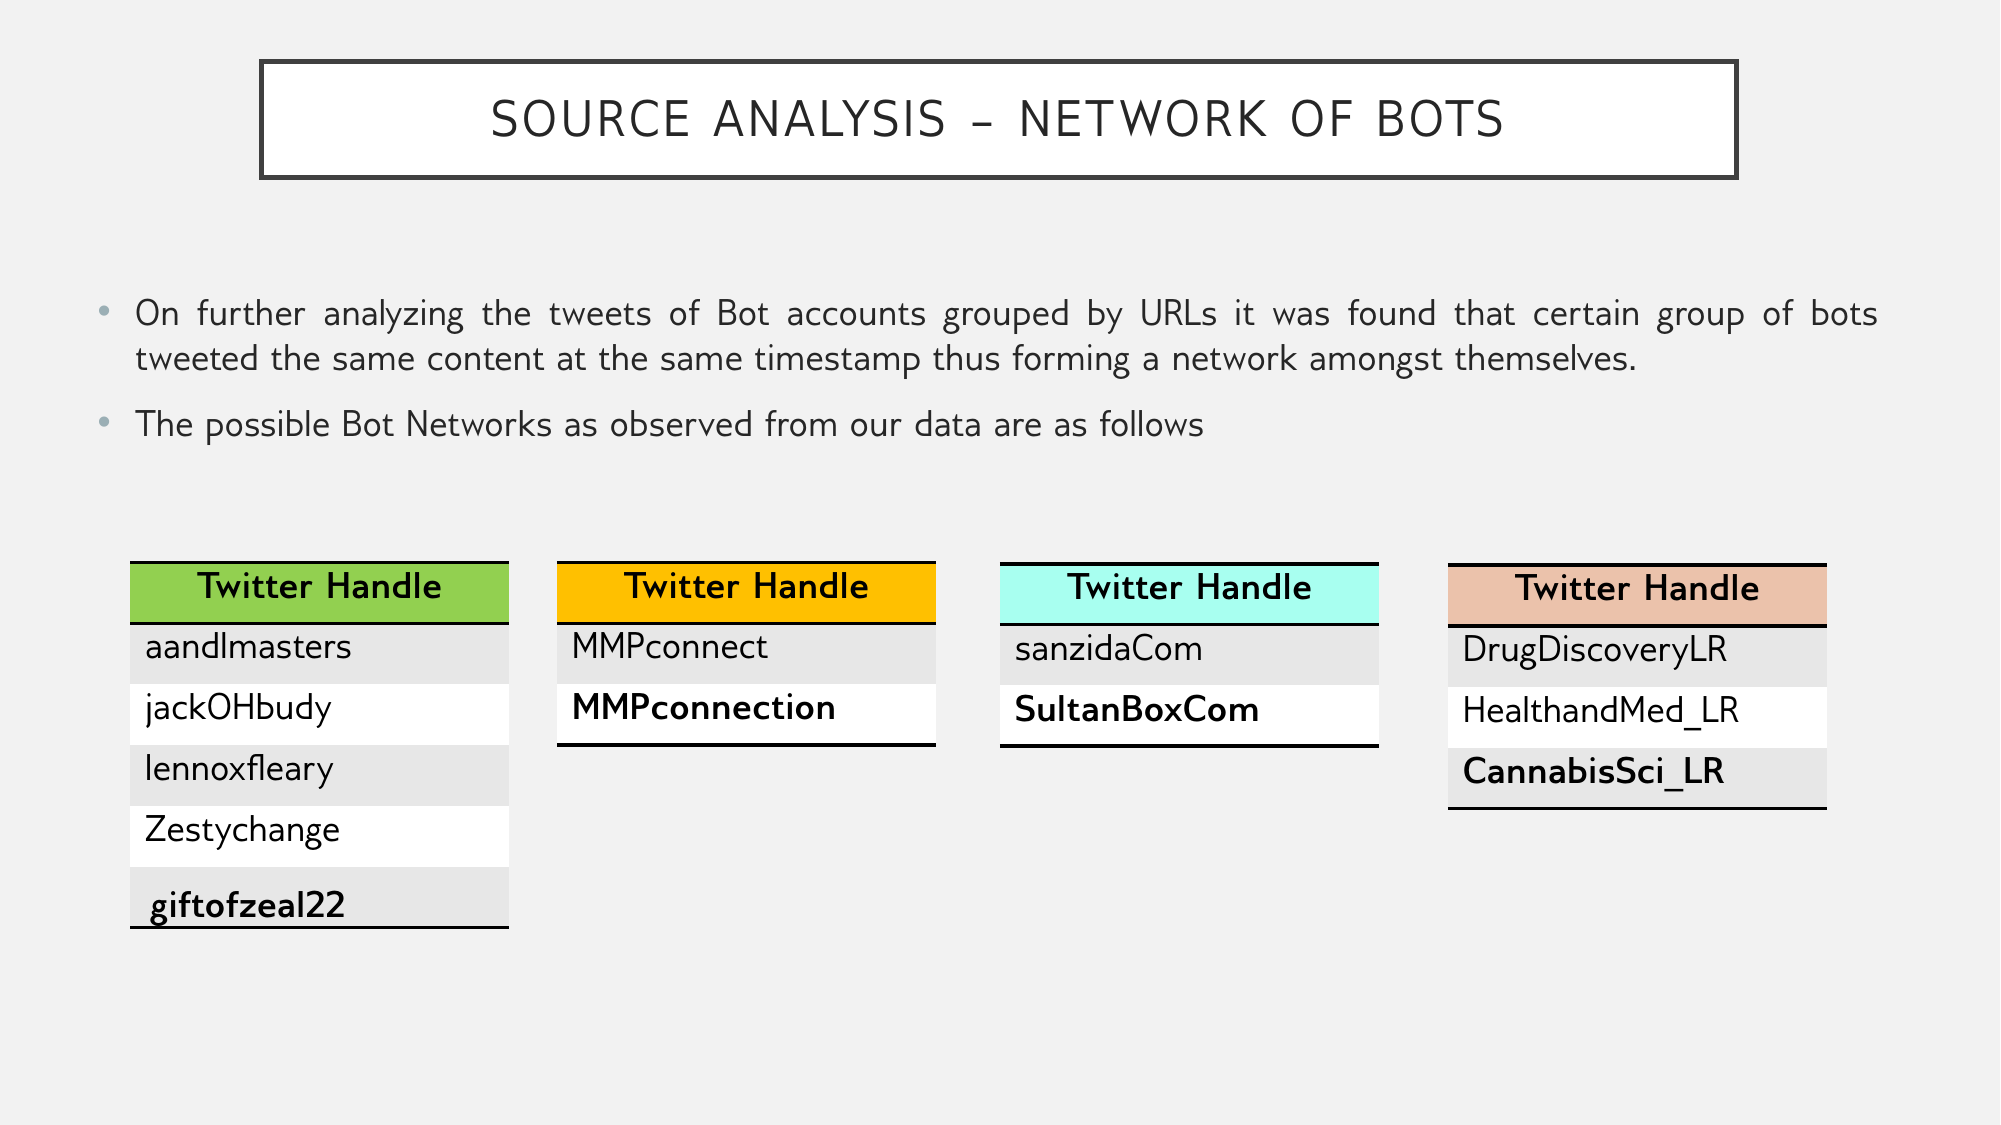

# SOURCE ANALYSIS – NETWORK OF BOTS

On further analyzing the tweets of Bot accounts grouped by URLs it was found that certain group of bots tweeted the same content at the same timestamp thus forming a network amongst themselves.
The possible Bot Networks as observed from our data are as follows

| Twitter Handle |
| --- |
| aandlmasters |
| jackOHbudy |
| lennoxfleary |
| Zestychange |
| giftofzeal22 |
| Twitter Handle |
| --- |
| MMPconnect |
| MMPconnection |
| Twitter Handle |
| --- |
| sanzidaCom |
| SultanBoxCom |
| Twitter Handle |
| --- |
| DrugDiscoveryLR |
| HealthandMed\_LR |
| CannabisSci\_LR |